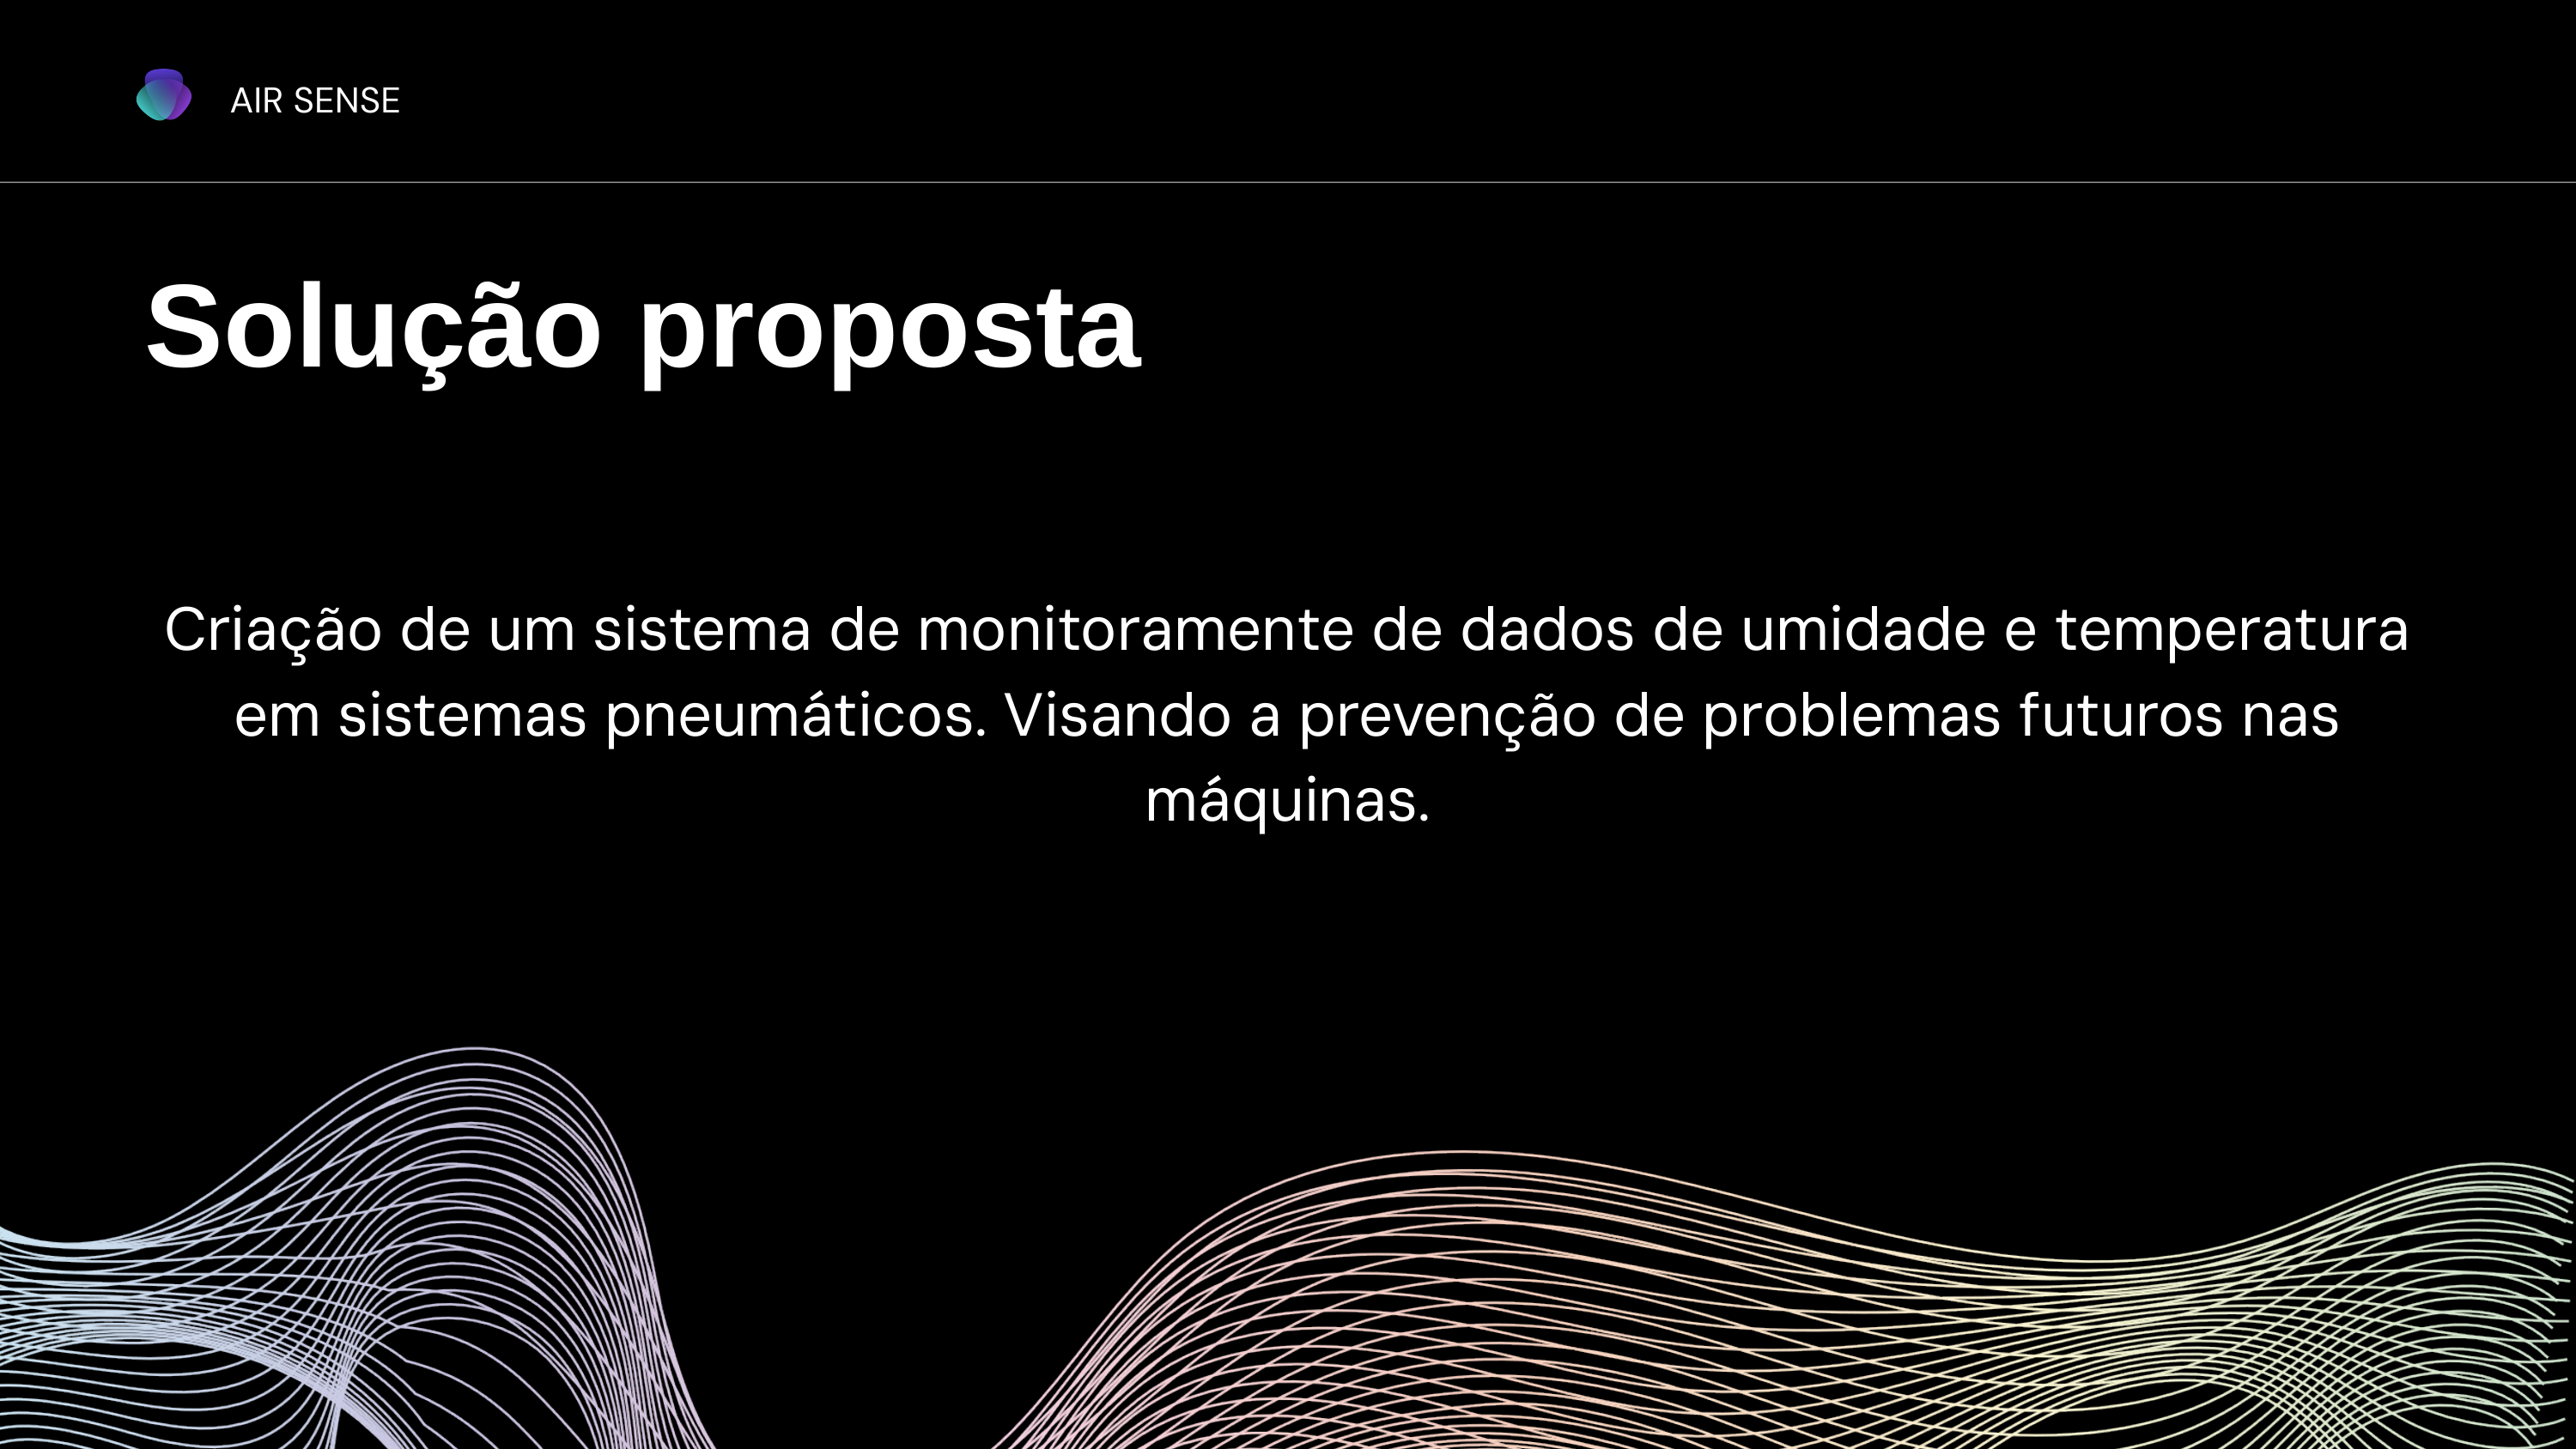

AIR SENSE

Solução proposta
Criação de um sistema de monitoramente de dados de umidade e temperatura em sistemas pneumáticos. Visando a prevenção de problemas futuros nas máquinas.